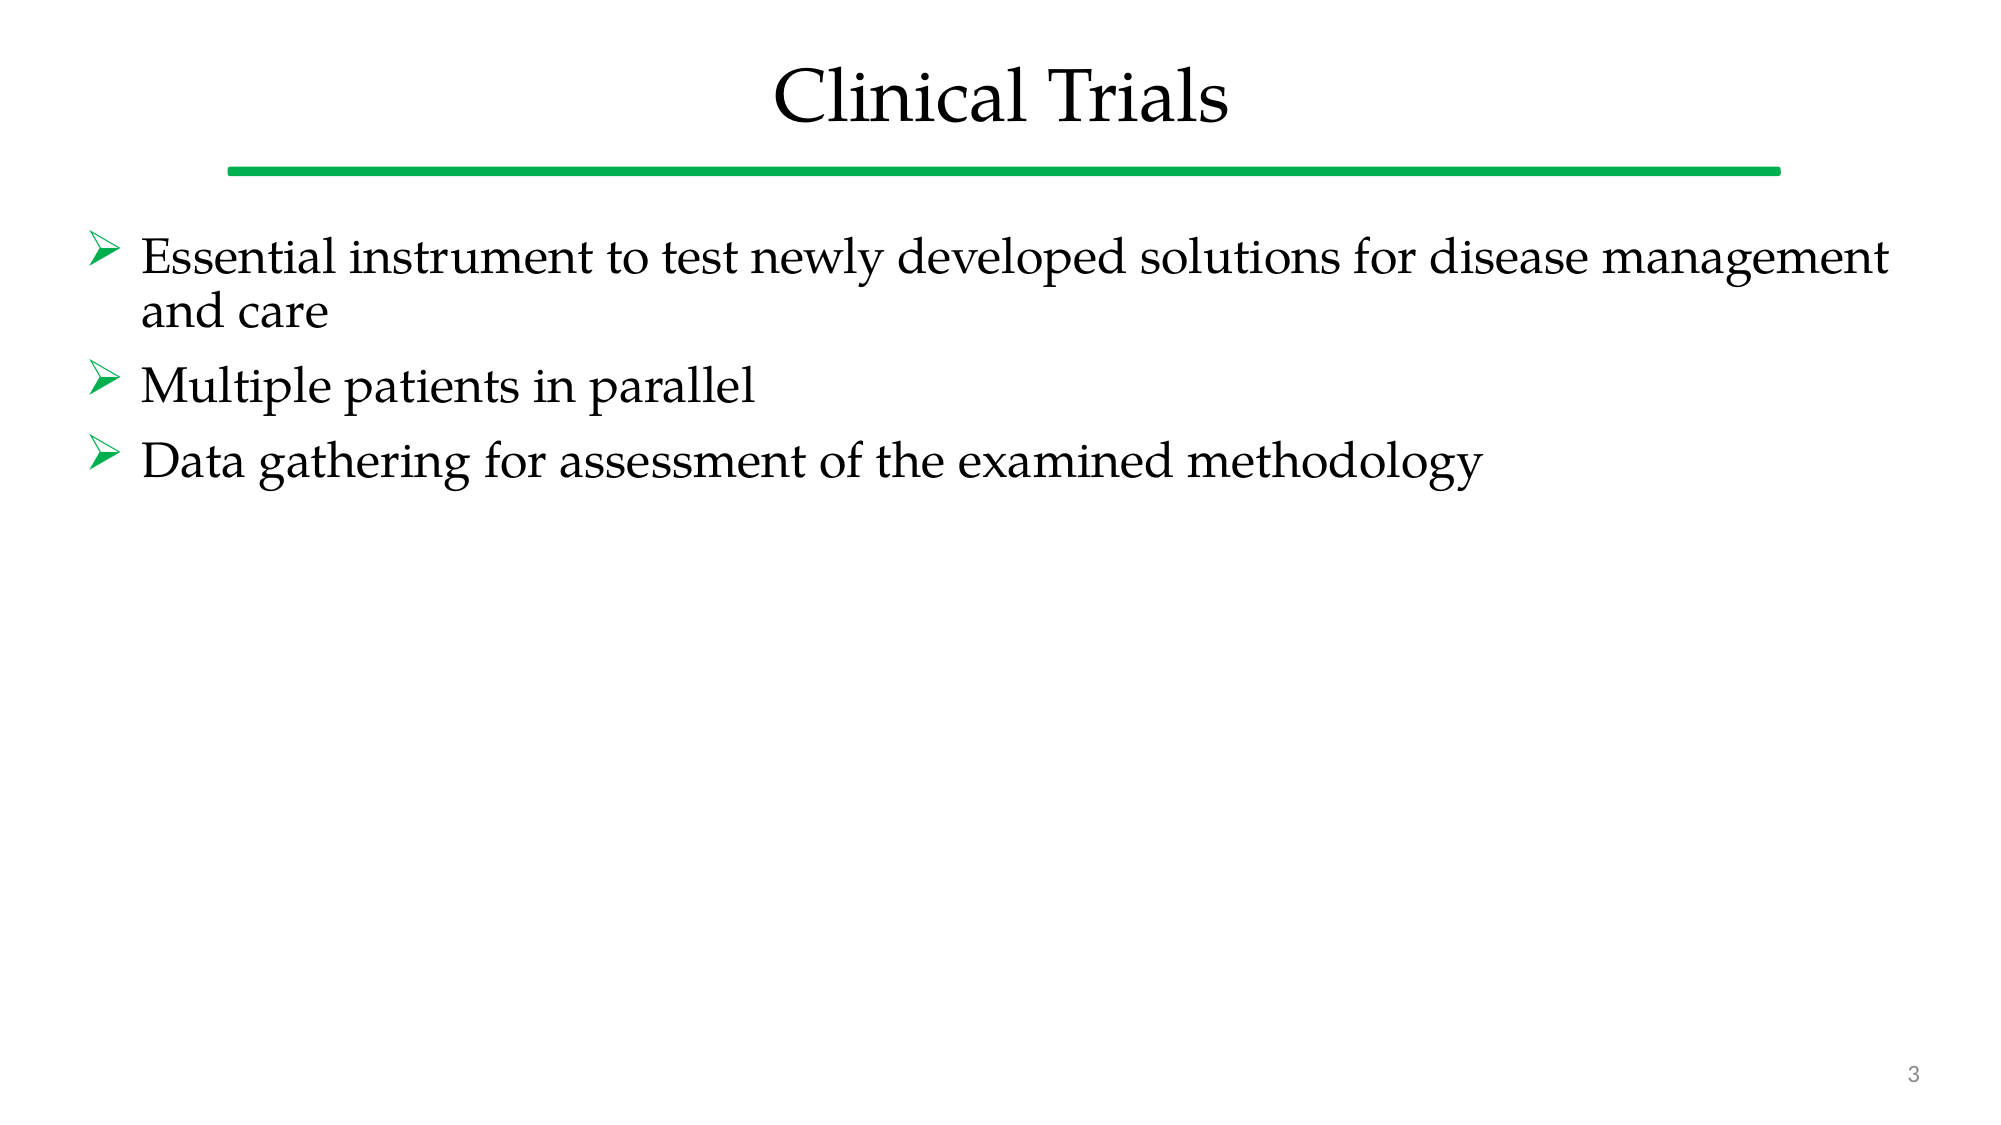

# Clinical Trials
Essential instrument to test newly developed solutions for disease management and care
Multiple patients in parallel
Data gathering for assessment of the examined methodology
3